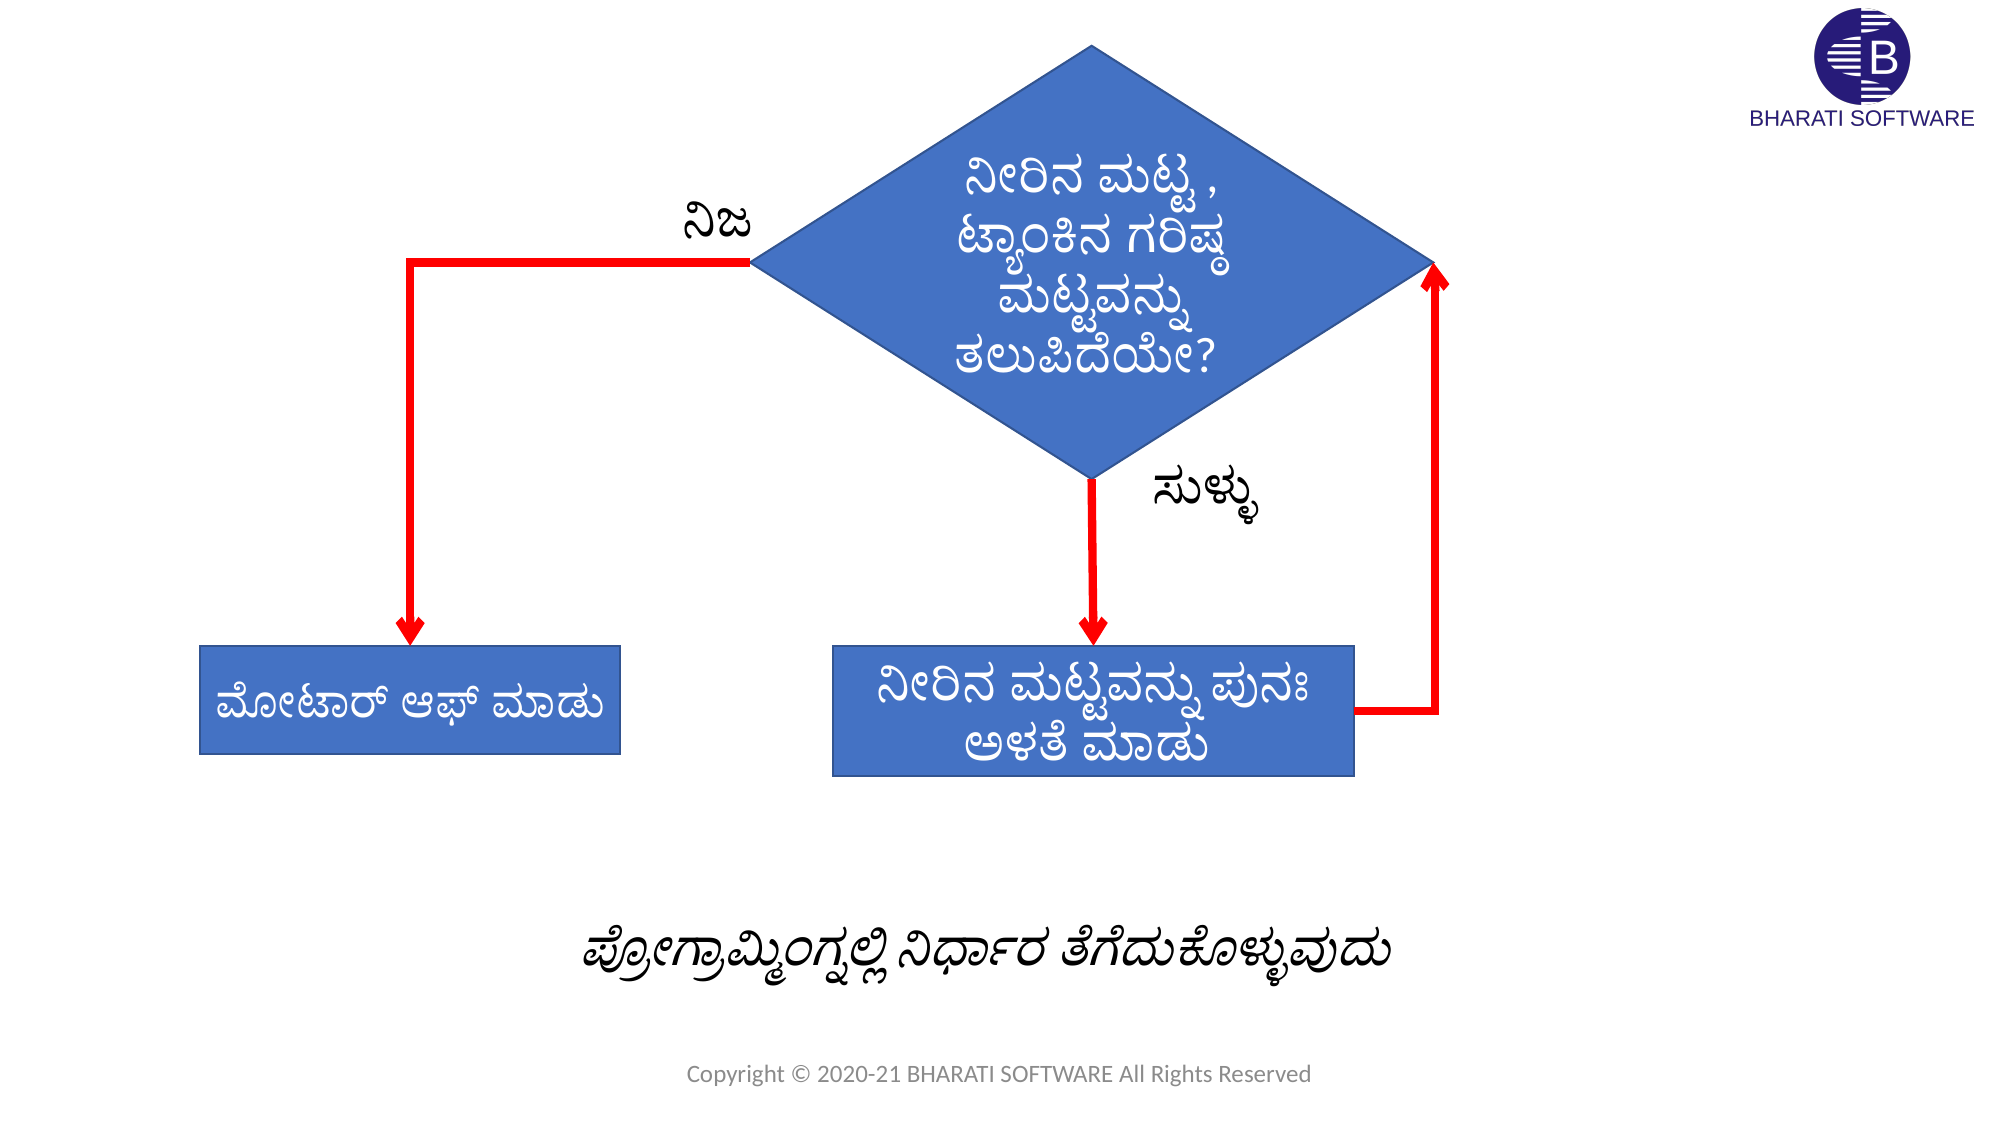

ನೀರಿನ ಮಟ್ಟ , ಟ್ಯಾಂಕಿನ ಗರಿಷ್ಠ ಮಟ್ಟವನ್ನು ತಲುಪಿದೆಯೇ?
ನಿಜ
ಸುಳ್ಳು
ಮೋಟಾರ್ ಆಫ್ ಮಾಡು
ನೀರಿನ ಮಟ್ಟವನ್ನು ಪುನಃ ಅಳತೆ ಮಾಡು
ಪ್ರೋಗ್ರಾಮ್ಮಿಂಗ್ನಲ್ಲಿ ನಿರ್ಧಾರ ತೆಗೆದುಕೊಳ್ಳುವುದು
Copyright © 2020-21 BHARATI SOFTWARE All Rights Reserved